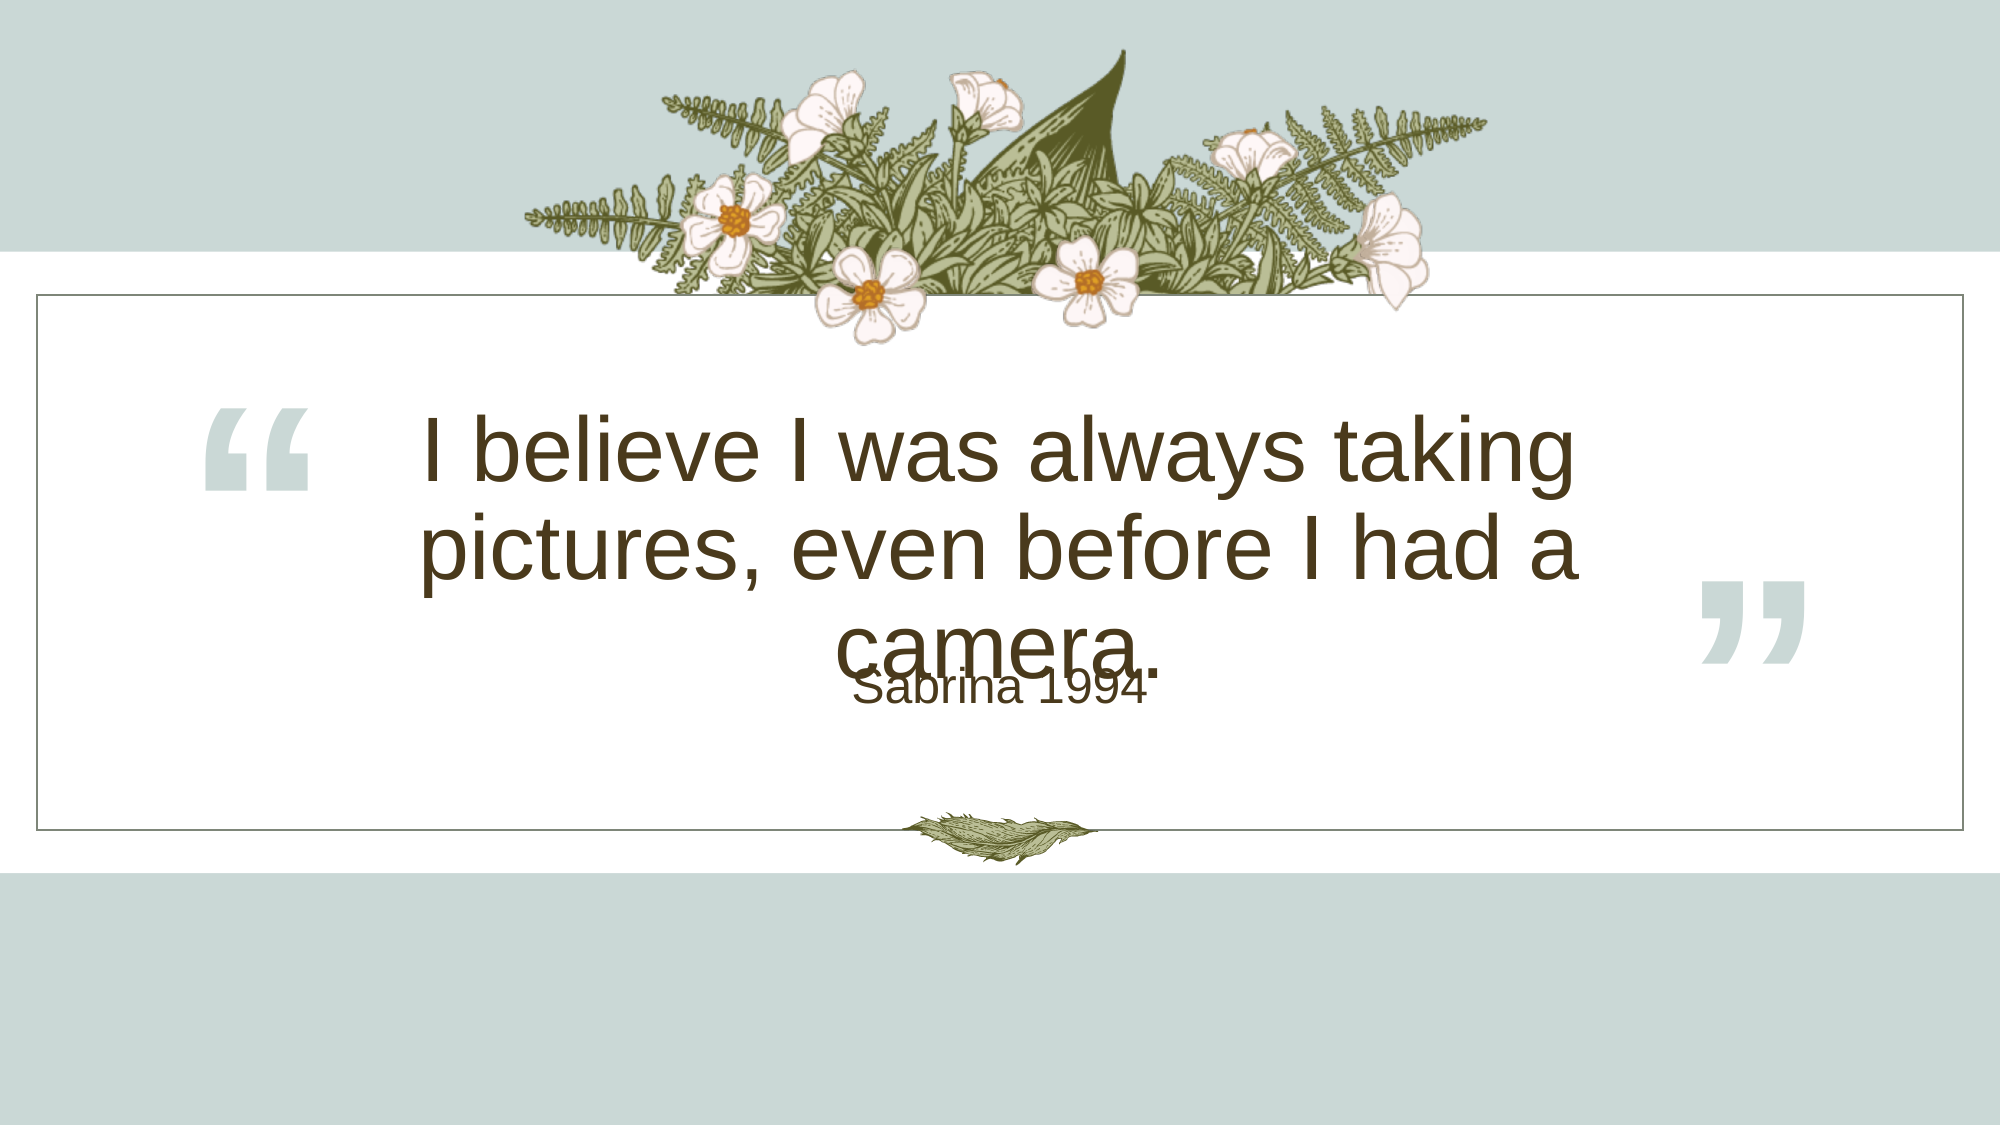

“
# I believe I was always taking pictures, even before I had a camera.
”
Sabrina 1994